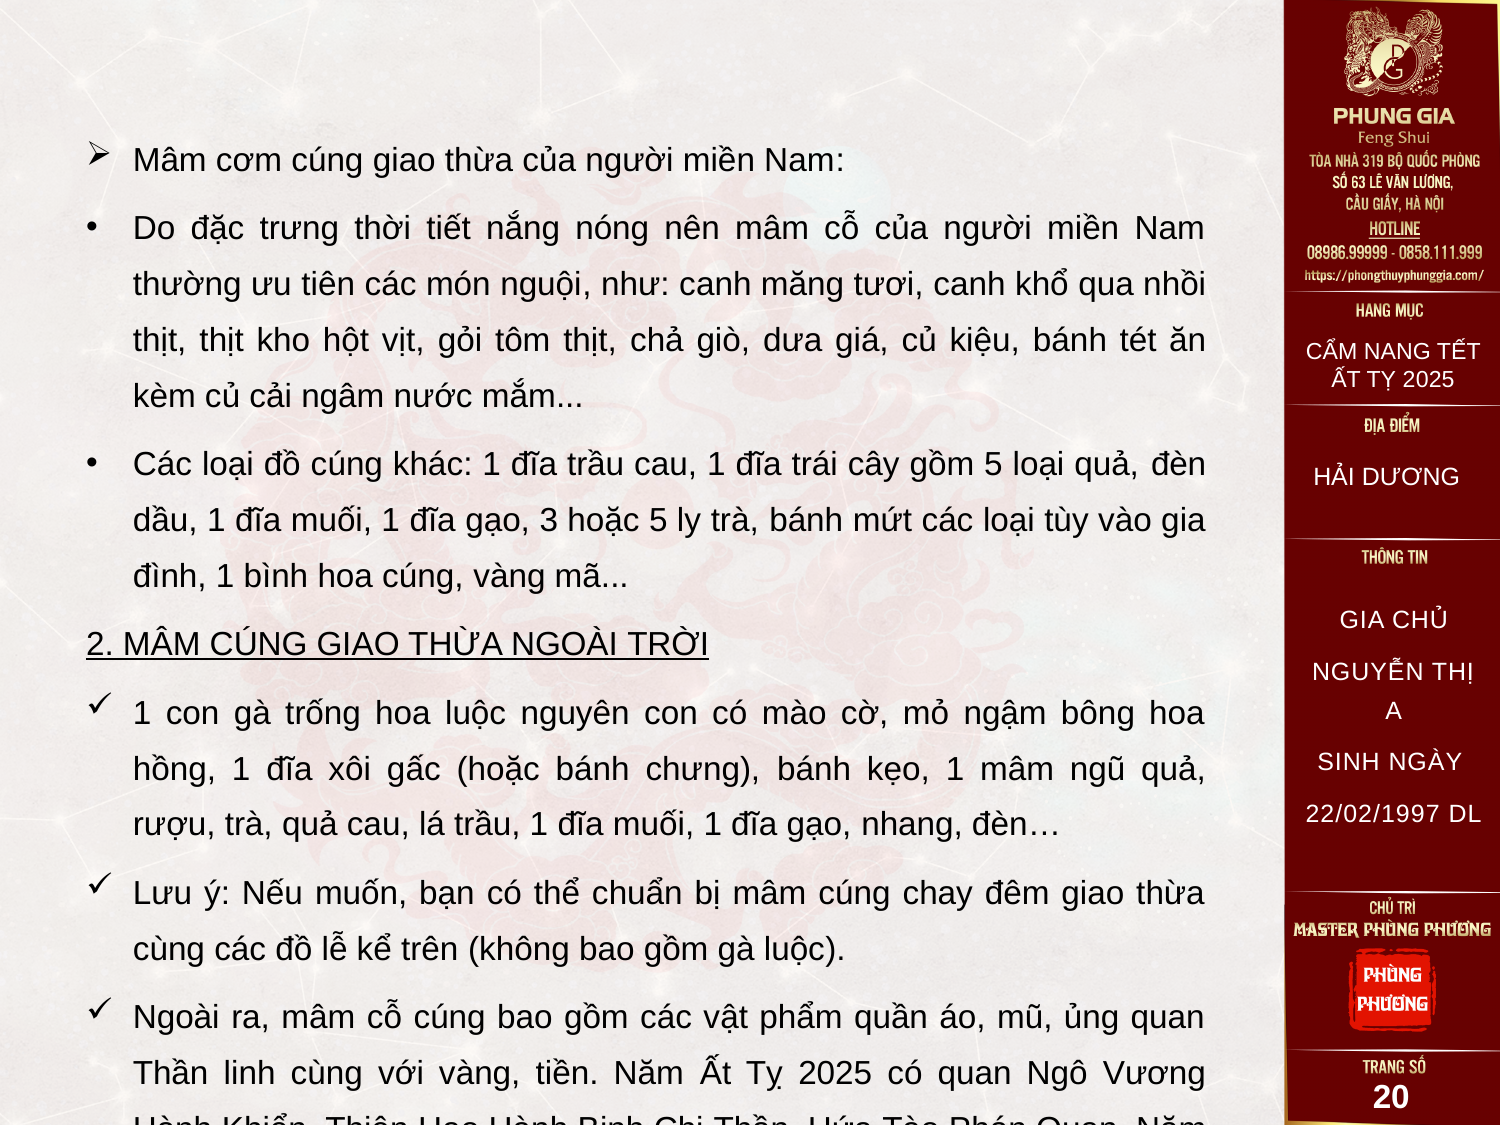

Mâm cơm cúng giao thừa của người miền Nam:
Do đặc trưng thời tiết nắng nóng nên mâm cỗ của người miền Nam thường ưu tiên các món nguội, như: canh măng tươi, canh khổ qua nhồi thịt, thịt kho hột vịt, gỏi tôm thịt, chả giò, dưa giá, củ kiệu, bánh tét ăn kèm củ cải ngâm nước mắm...
Các loại đồ cúng khác: 1 đĩa trầu cau, 1 đĩa trái cây gồm 5 loại quả, đèn dầu, 1 đĩa muối, 1 đĩa gạo, 3 hoặc 5 ly trà, bánh mứt các loại tùy vào gia đình, 1 bình hoa cúng, vàng mã...
2. MÂM CÚNG GIAO THỪA NGOÀI TRỜI
1 con gà trống hoa luộc nguyên con có mào cờ, mỏ ngậm bông hoa hồng, 1 đĩa xôi gấc (hoặc bánh chưng), bánh kẹo, 1 mâm ngũ quả, rượu, trà, quả cau, lá trầu, 1 đĩa muối, 1 đĩa gạo, nhang, đèn…
Lưu ý: Nếu muốn, bạn có thể chuẩn bị mâm cúng chay đêm giao thừa cùng các đồ lễ kể trên (không bao gồm gà luộc).
Ngoài ra, mâm cỗ cúng bao gồm các vật phẩm quần áo, mũ, ủng quan Thần linh cùng với vàng, tiền. Năm Ất Tỵ 2025 có quan Ngô Vương Hành Khiển, Thiên Hao Hành Binh Chi Thần, Hứa Tào Phán Quan. Năm có Thiên can Ất thuộc Mộc, nên màu sắc ngựa, bài vị, quần áo, mũ mão đều là xanh lá cây, xanh lục.
CẨM NANG TẾT ẤT TỴ 2025
HẢI DƯƠNG
GIA CHỦ
NGUYỄN THỊ A
SINH NGÀY
22/02/1997 DL
20